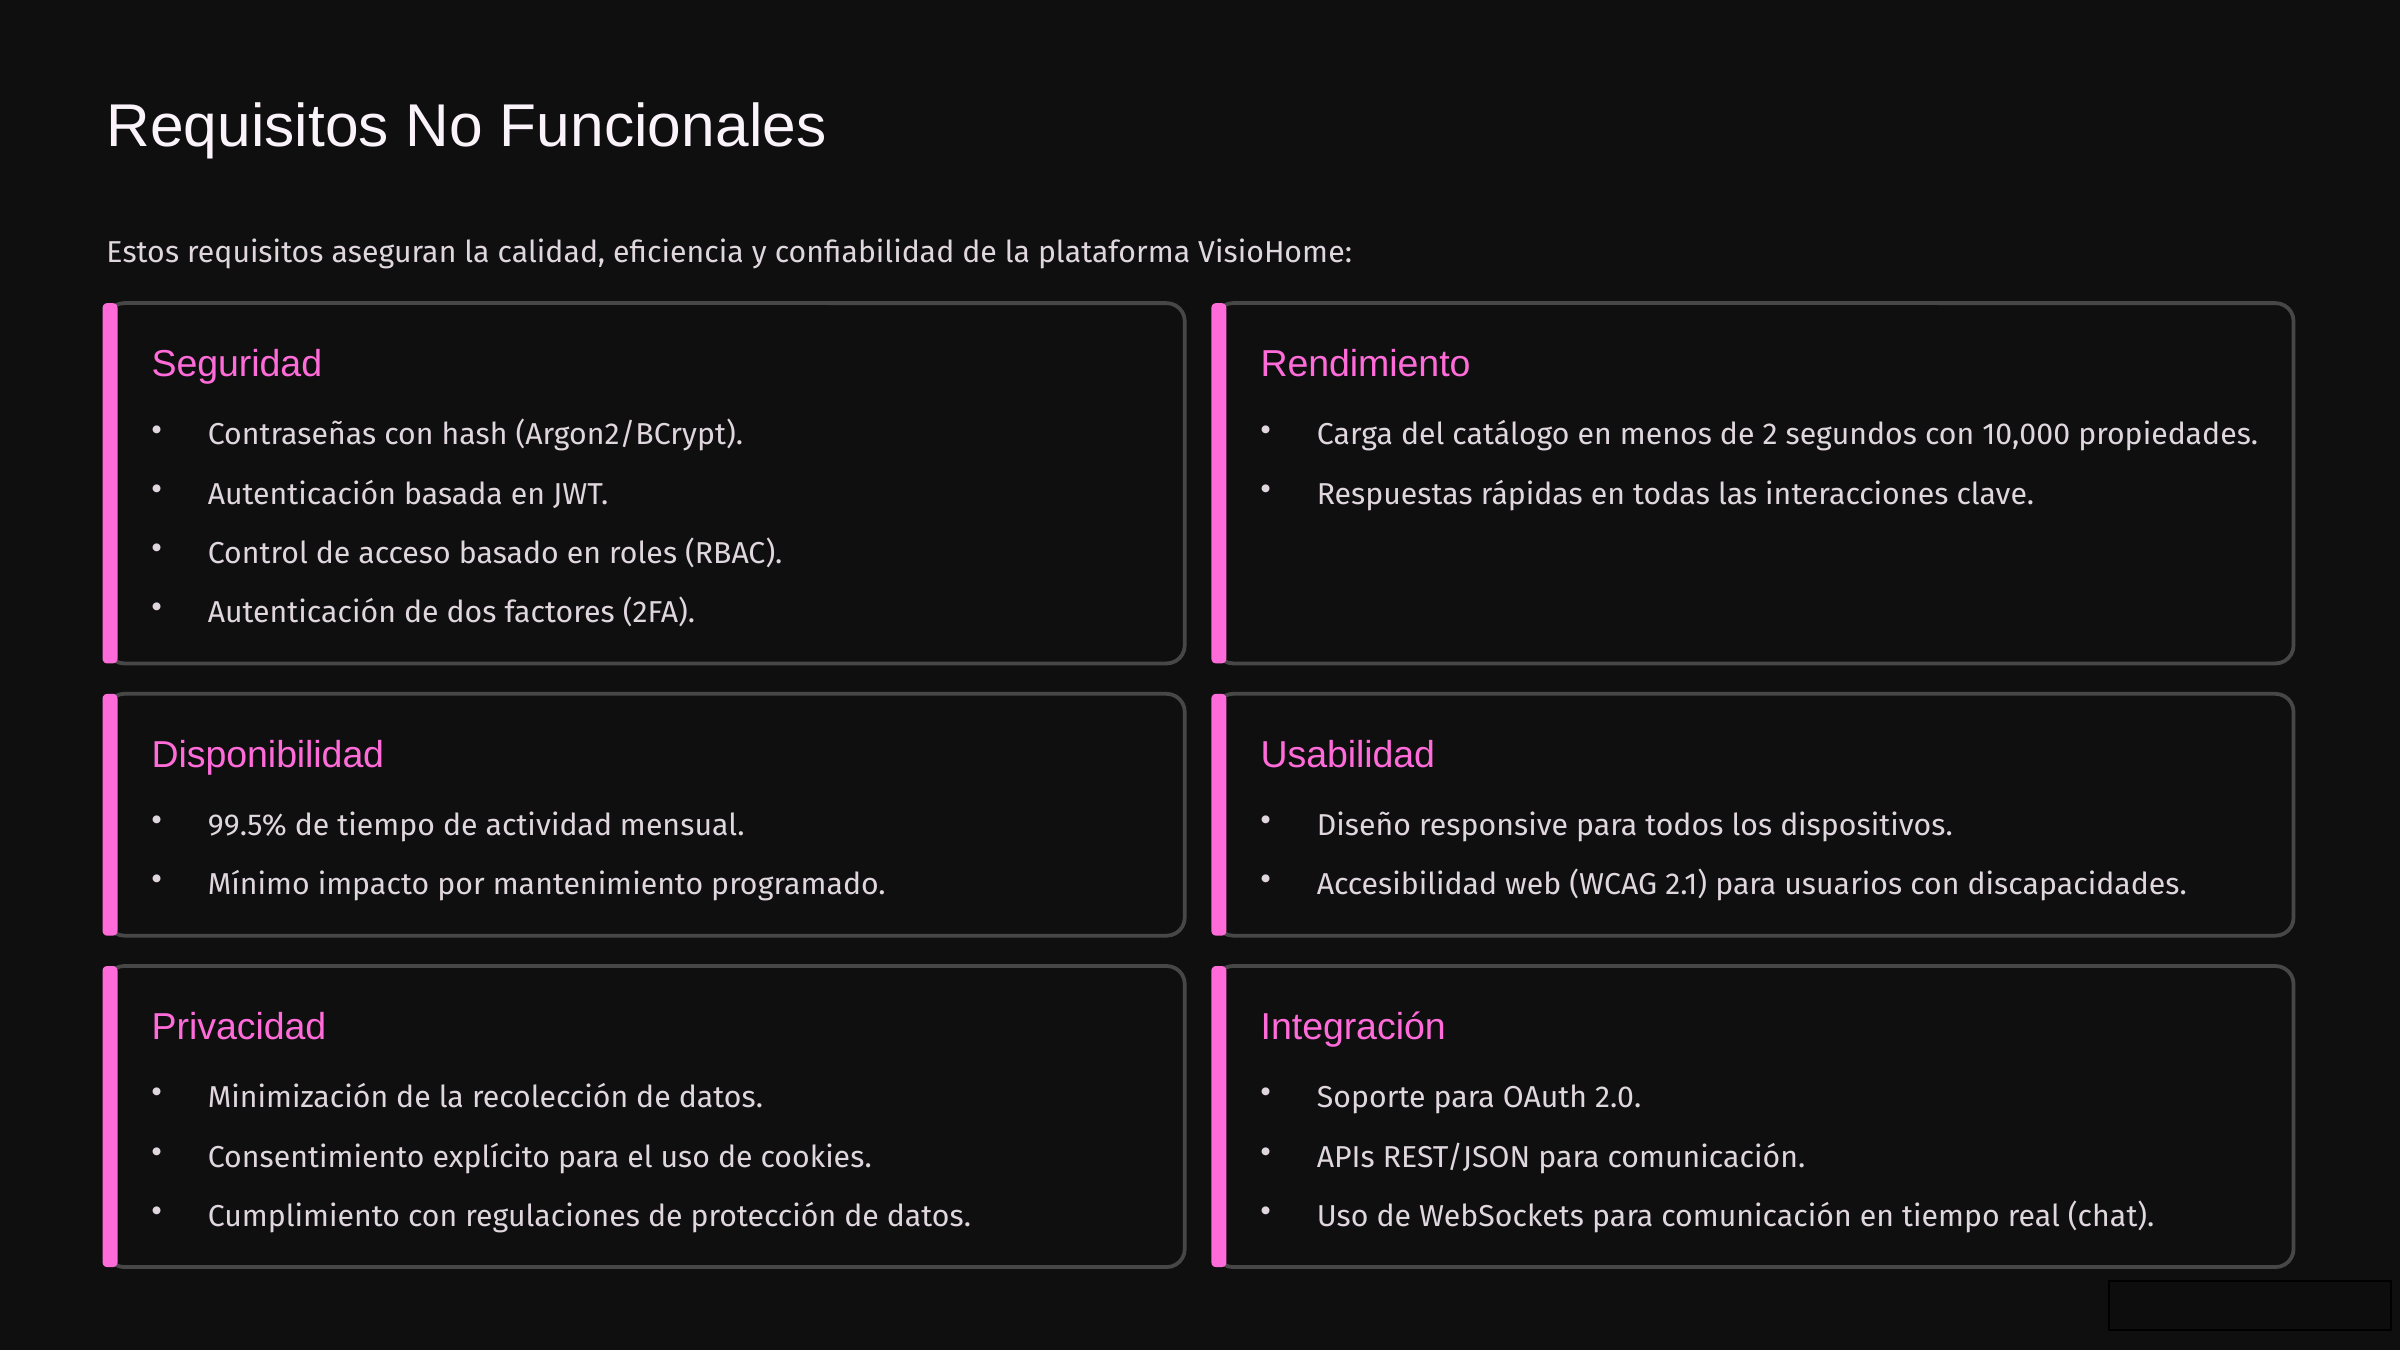

Requisitos No Funcionales
Estos requisitos aseguran la calidad, eficiencia y confiabilidad de la plataforma VisioHome:

Seguridad
Rendimiento
Contraseñas con hash (Argon2/BCrypt).
Carga del catálogo en menos de 2 segundos con 10,000 propiedades.
Autenticación basada en JWT.
Respuestas rápidas en todas las interacciones clave.
Control de acceso basado en roles (RBAC).
Autenticación de dos factores (2FA).

Disponibilidad
Usabilidad
99.5% de tiempo de actividad mensual.
Diseño responsive para todos los dispositivos.
Mínimo impacto por mantenimiento programado.
Accesibilidad web (WCAG 2.1) para usuarios con discapacidades.

Privacidad
Integración
Minimización de la recolección de datos.
Soporte para OAuth 2.0.
Consentimiento explícito para el uso de cookies.
APIs REST/JSON para comunicación.
Cumplimiento con regulaciones de protección de datos.
Uso de WebSockets para comunicación en tiempo real (chat).